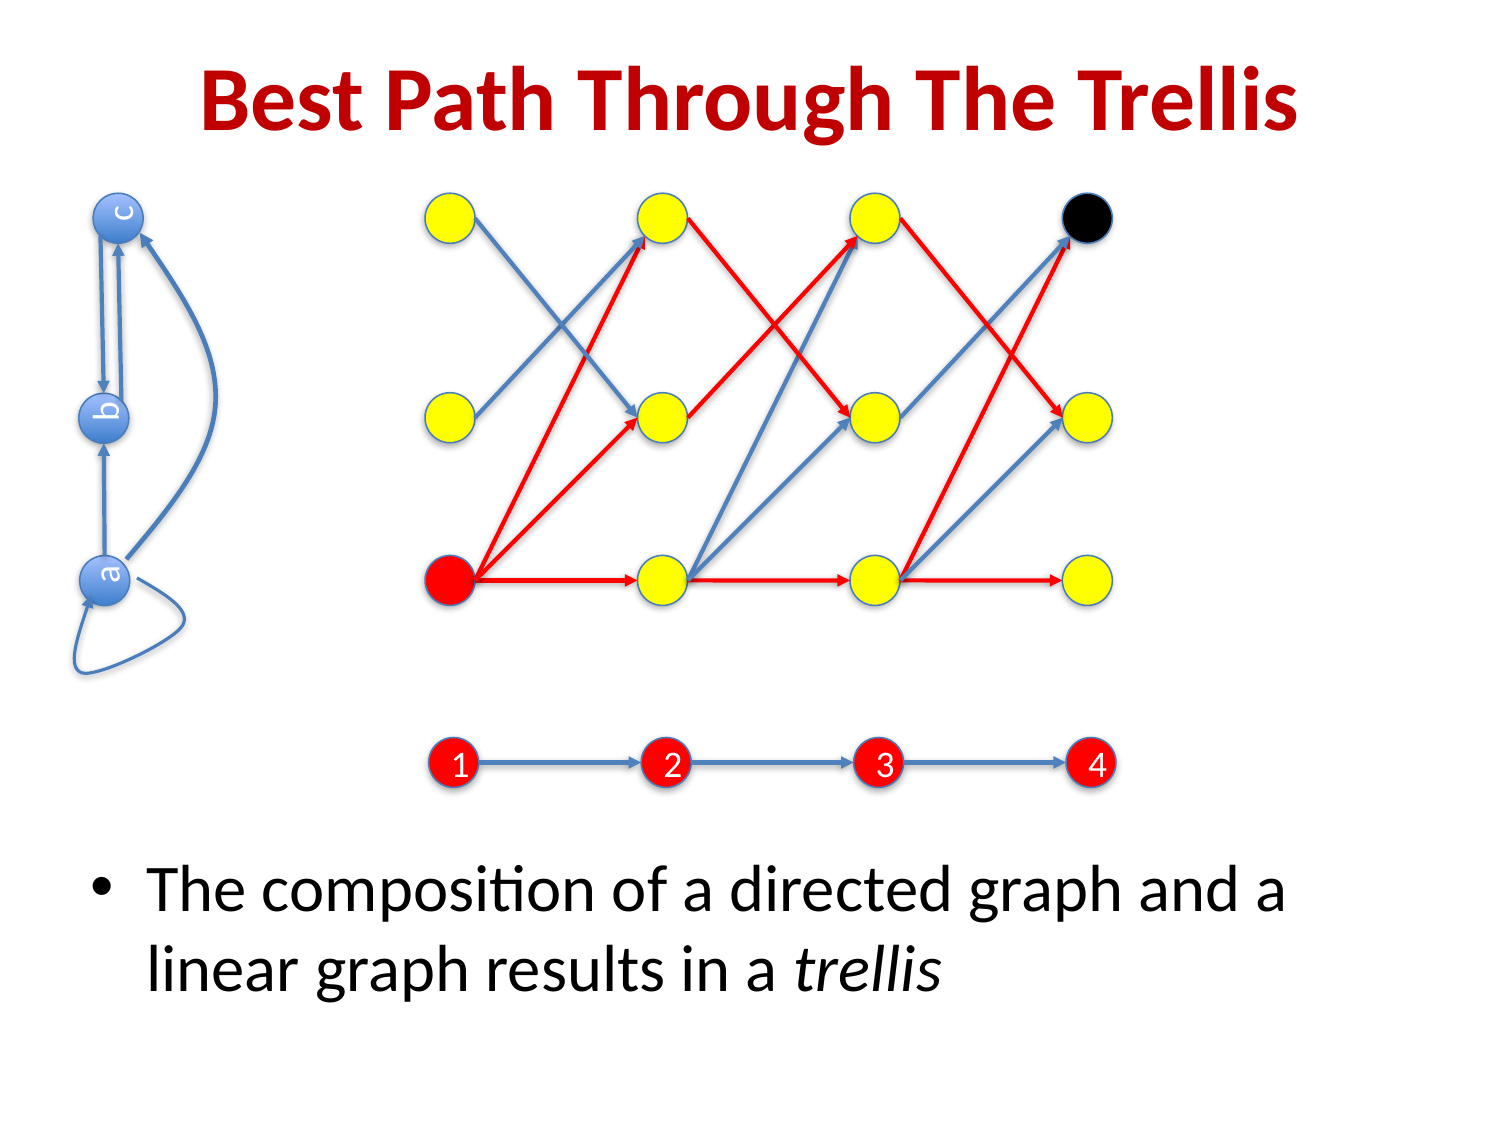

# Best Path Through The Trellis

b
a
c

1
2
3
4
The composition of a directed graph and a linear graph results in a trellis